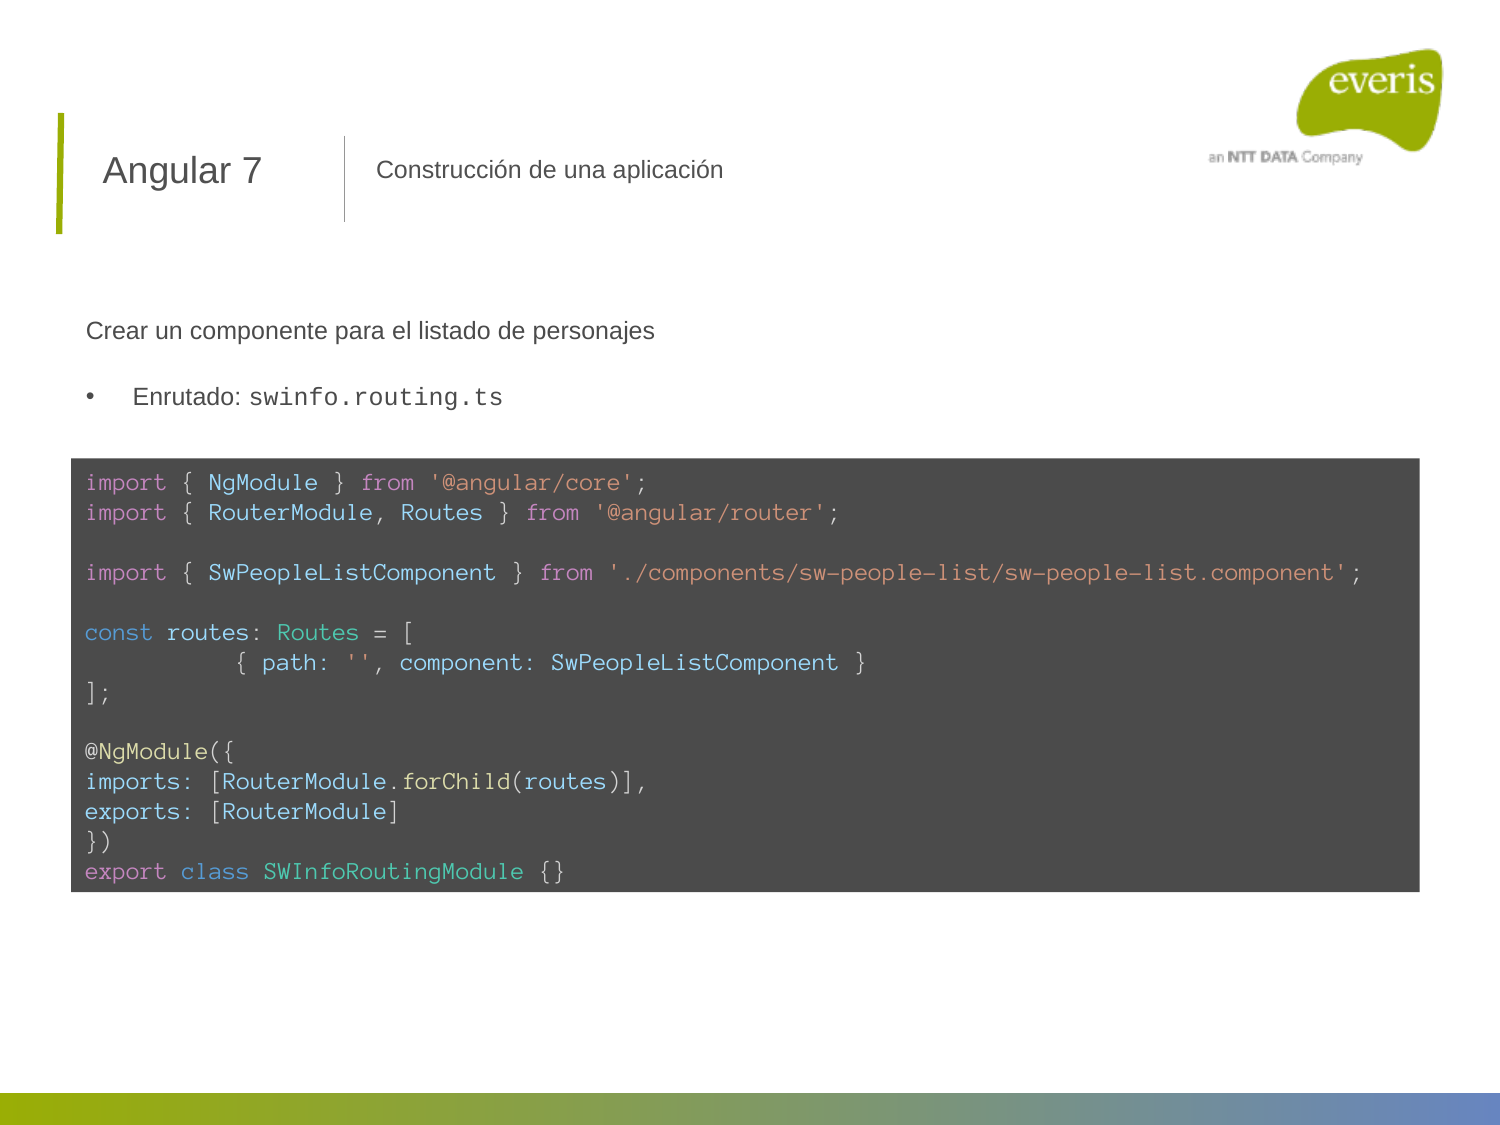

Angular 7
Construcción de una aplicación
Crear un componente para el listado de personajes
Enrutado: swinfo.routing.ts

import { NgModule } from '@angular/core';
import { RouterModule, Routes } from '@angular/router';
import { SwPeopleListComponent } from './components/sw-people-list/sw-people-list.component';
const routes: Routes = [
	{ path: '', component: SwPeopleListComponent }
];
@NgModule({
imports: [RouterModule.forChild(routes)],
exports: [RouterModule]
})
export class SWInfoRoutingModule {}